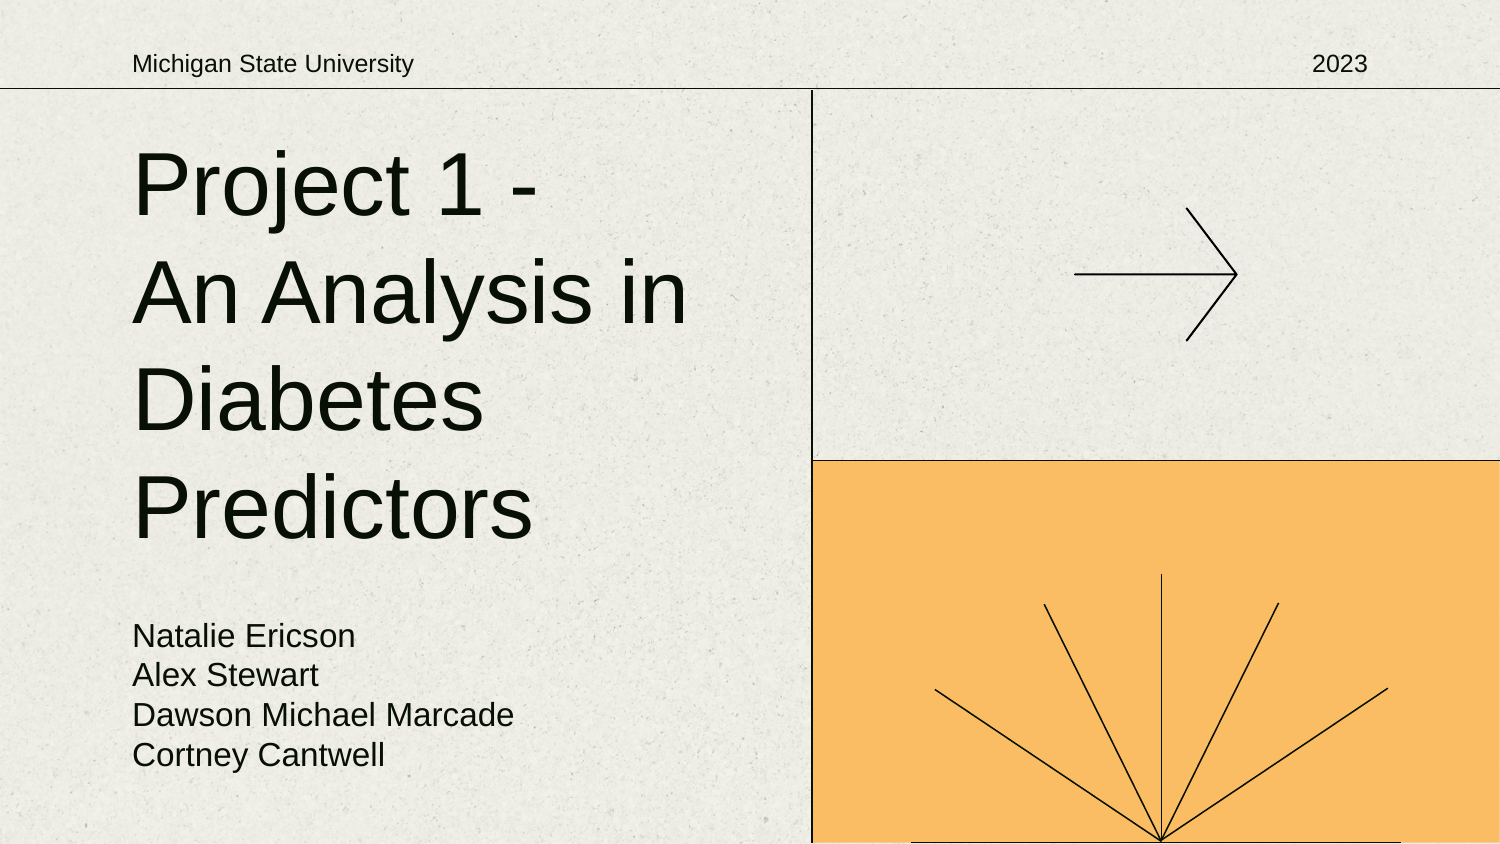

Michigan State University
2023
# Project 1 -
An Analysis in Diabetes Predictors

Natalie Ericson
Alex Stewart
Dawson Michael Marcade
Cortney Cantwell